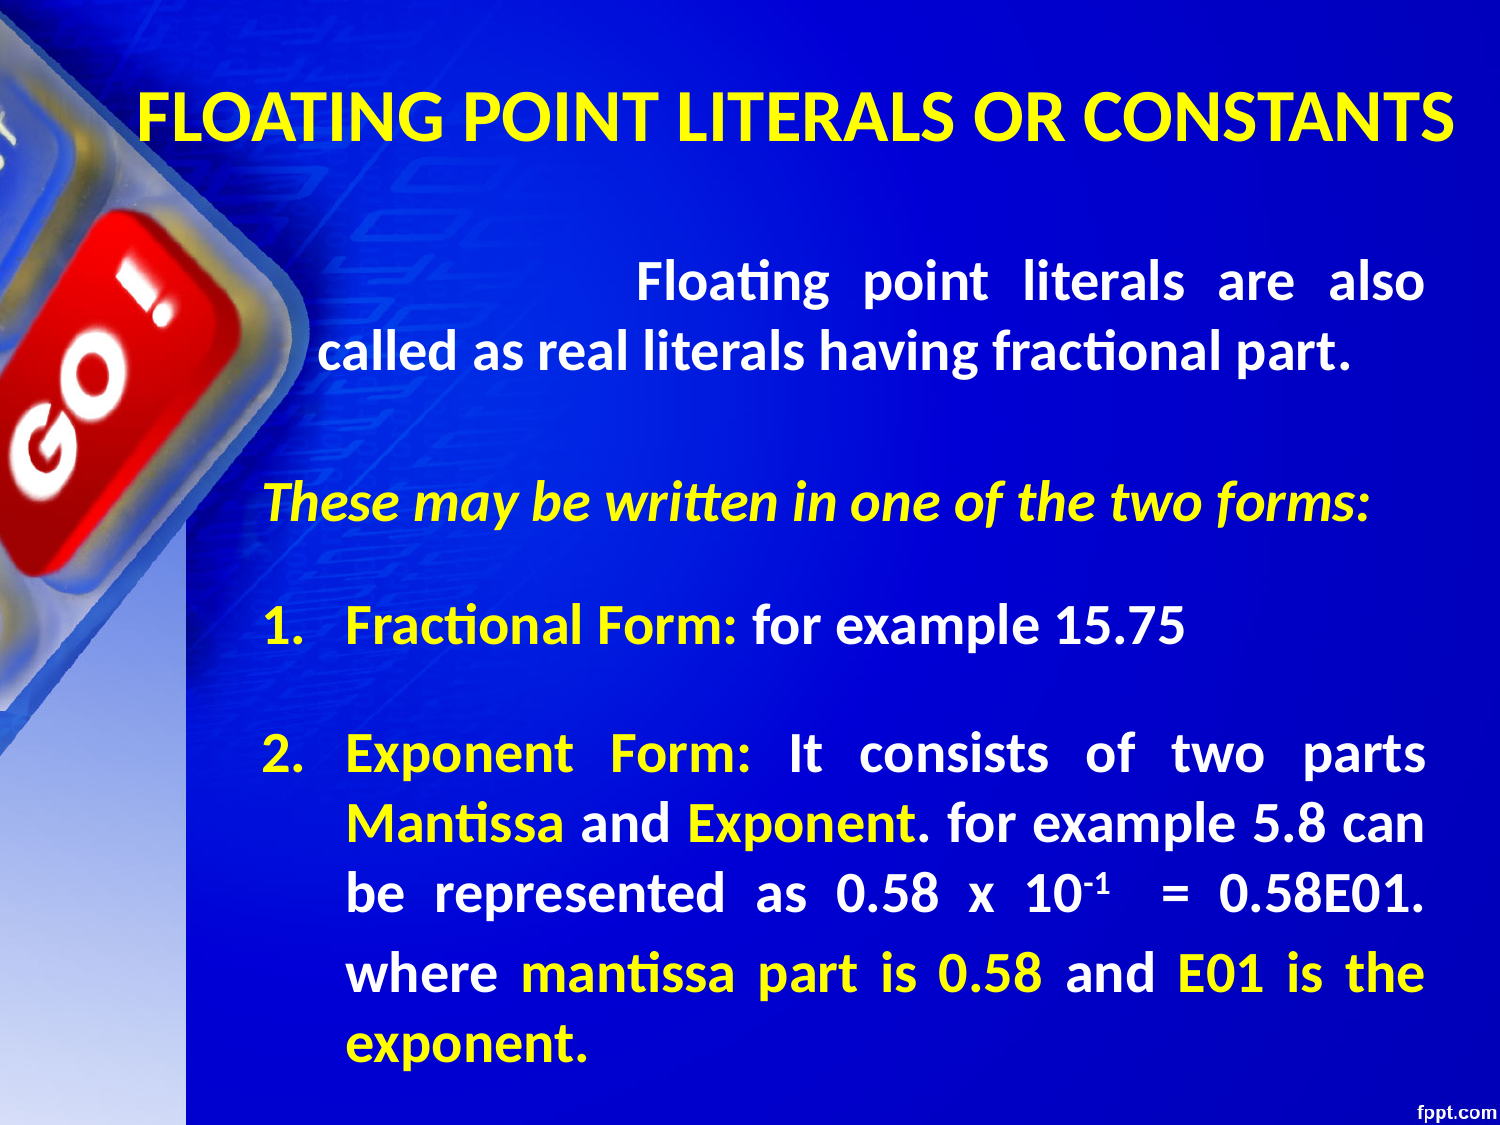

# FLOATING POINT LITERALS OR CONSTANTS
 			Floating point literals are also called as real literals having fractional part.

These may be written in one of the two forms:

Fractional Form: for example 15.75

Exponent Form: It consists of two parts Mantissa and Exponent. for example 5.8 can be represented as 0.58 x 10-1  = 0.58E01. where mantissa part is 0.58 and E01 is the exponent.